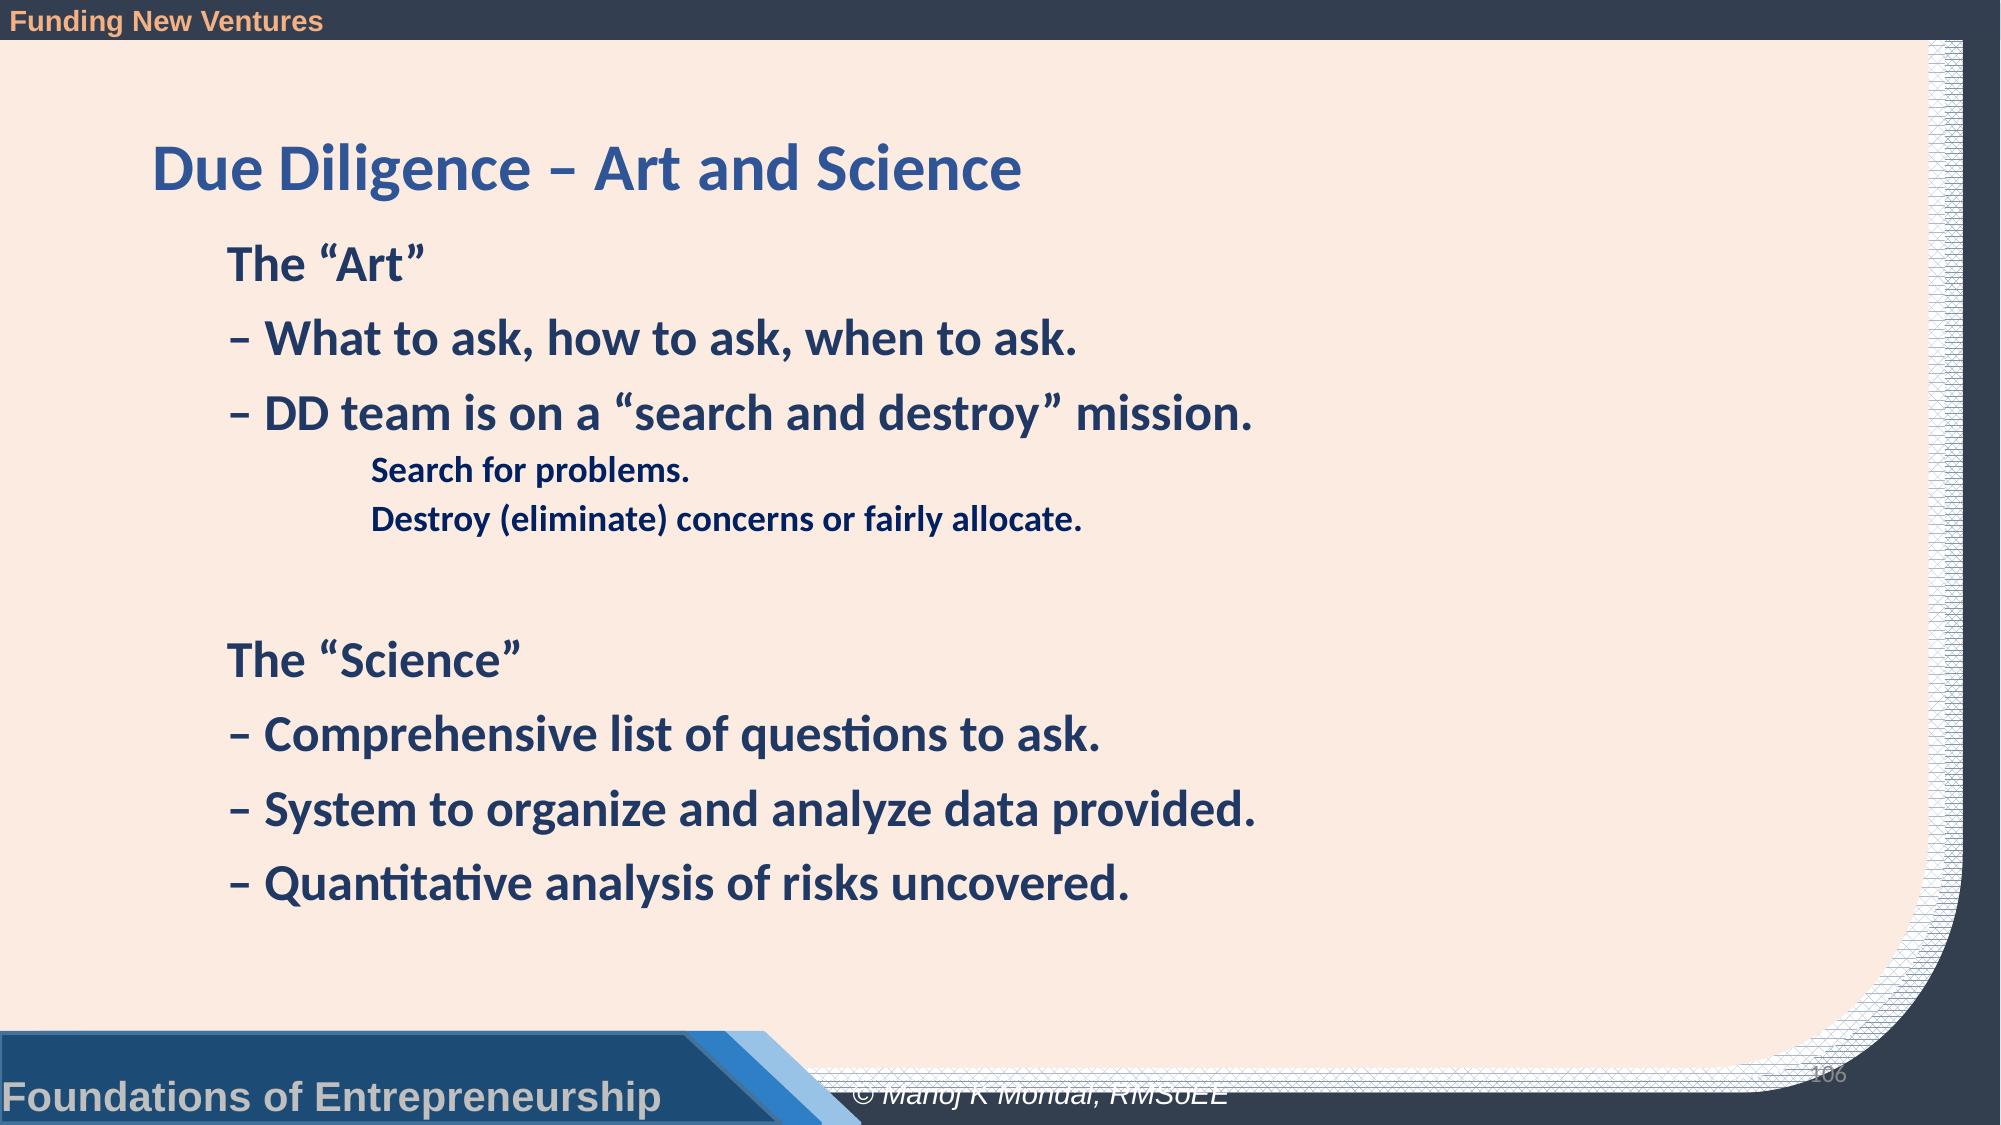

# Due Diligence – Art and Science
The “Art”
– What to ask, how to ask, when to ask.
– DD team is on a “search and destroy” mission.
Search for problems.
Destroy (eliminate) concerns or fairly allocate.

The “Science”
– Comprehensive list of questions to ask.
– System to organize and analyze data provided.
– Quantitative analysis of risks uncovered.
106